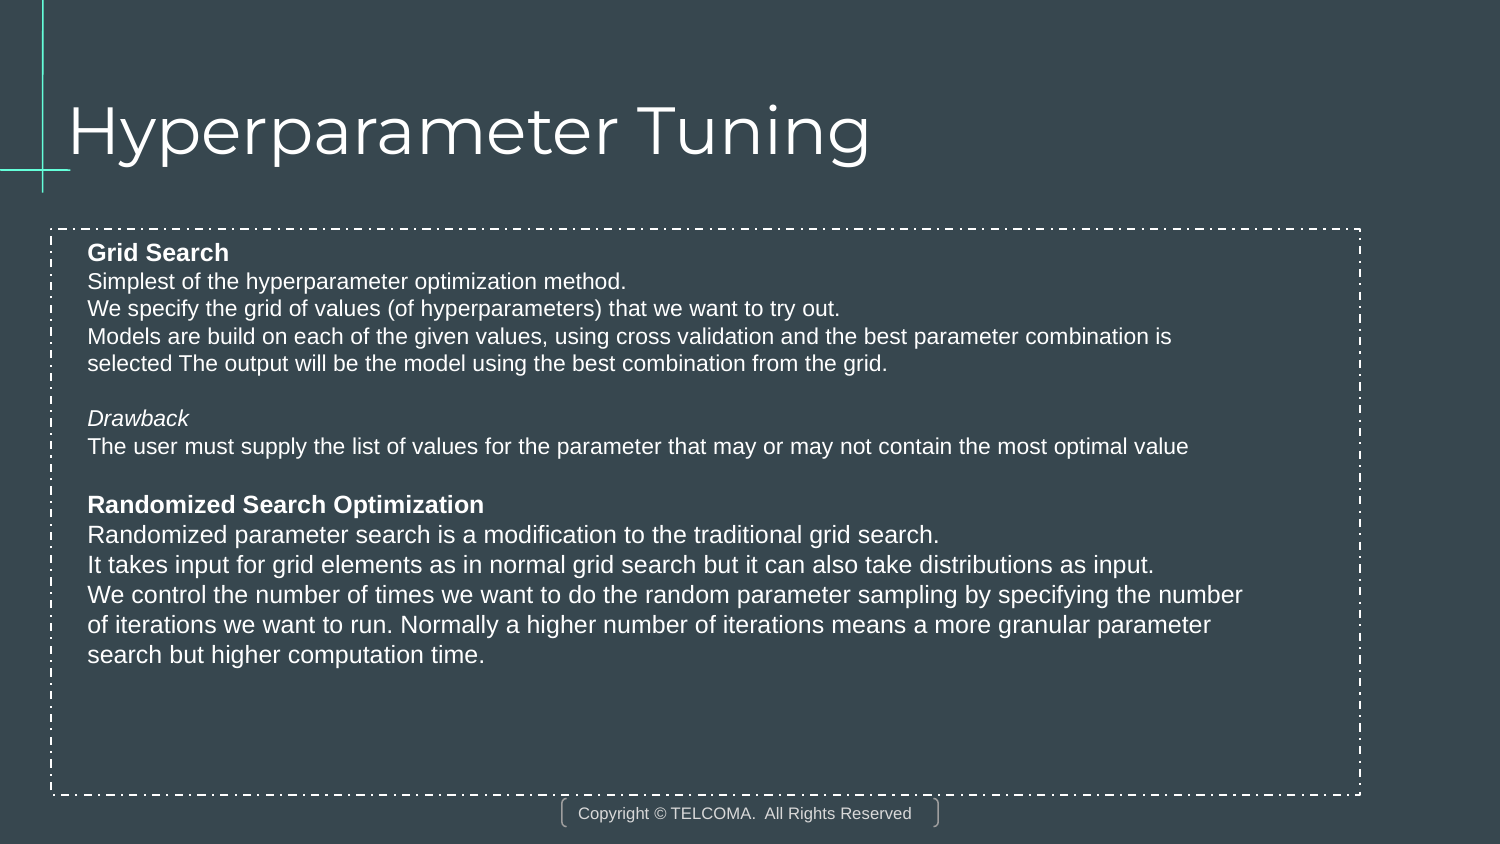

# Hyperparameter Tuning
Grid Search
Simplest of the hyperparameter optimization method.
We specify the grid of values (of hyperparameters) that we want to try out.
Models are build on each of the given values, using cross validation and the best parameter combination is selected The output will be the model using the best combination from the grid.

Drawback
The user must supply the list of values for the parameter that may or may not contain the most optimal value

Randomized Search Optimization
Randomized parameter search is a modification to the traditional grid search.
It takes input for grid elements as in normal grid search but it can also take distributions as input.
We control the number of times we want to do the random parameter sampling by specifying the number of iterations we want to run. Normally a higher number of iterations means a more granular parameter search but higher computation time.